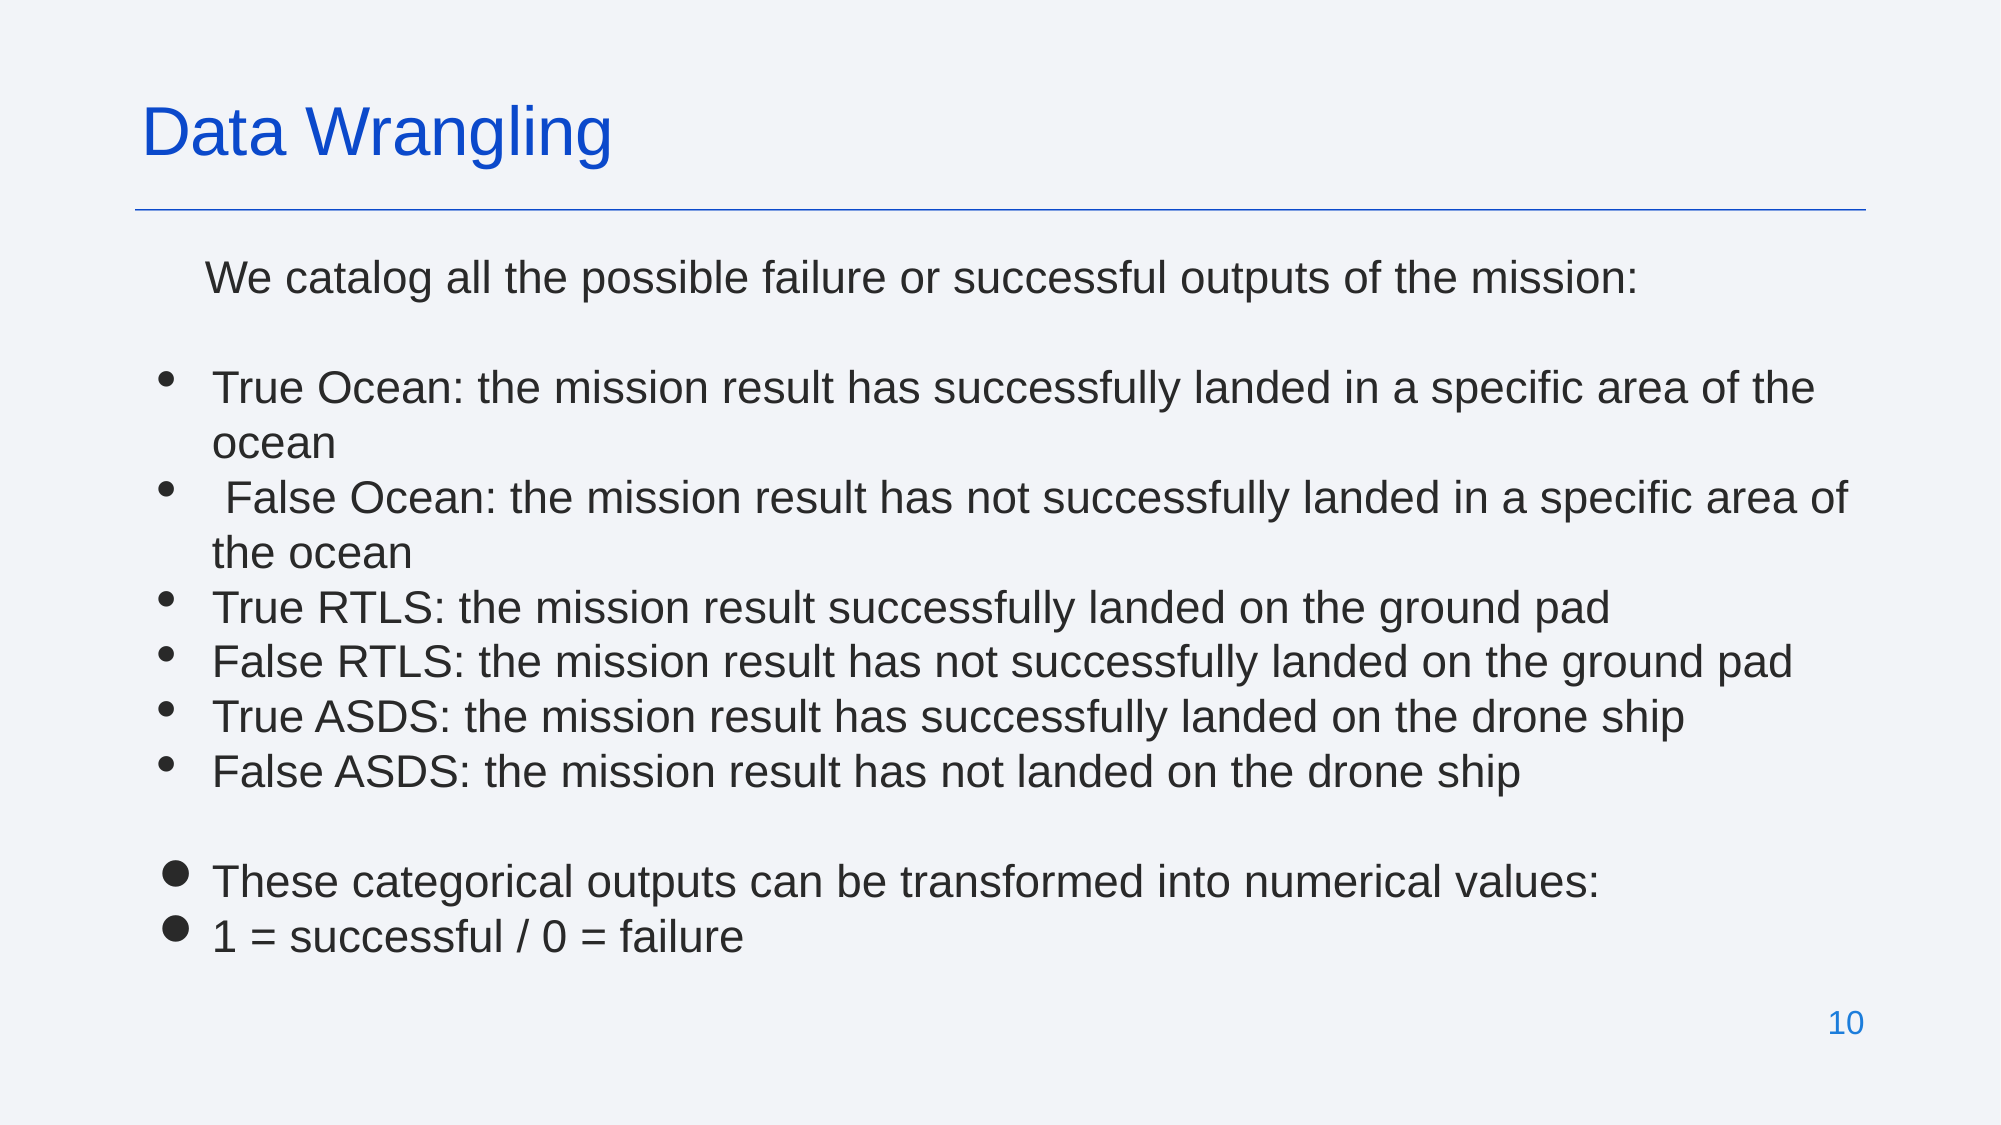

Data Wrangling
     We catalog all the possible failure or successful outputs of the mission:

True Ocean: the mission result has successfully landed in a specific area of the ocean
 False Ocean: the mission result has not successfully landed in a specific area of the ocean
True RTLS: the mission result successfully landed on the ground pad
False RTLS: the mission result has not successfully landed on the ground pad
True ASDS: the mission result has successfully landed on the drone ship
False ASDS: the mission result has not landed on the drone ship

These categorical outputs can be transformed into numerical values:
1 = successful / 0 = failure

10